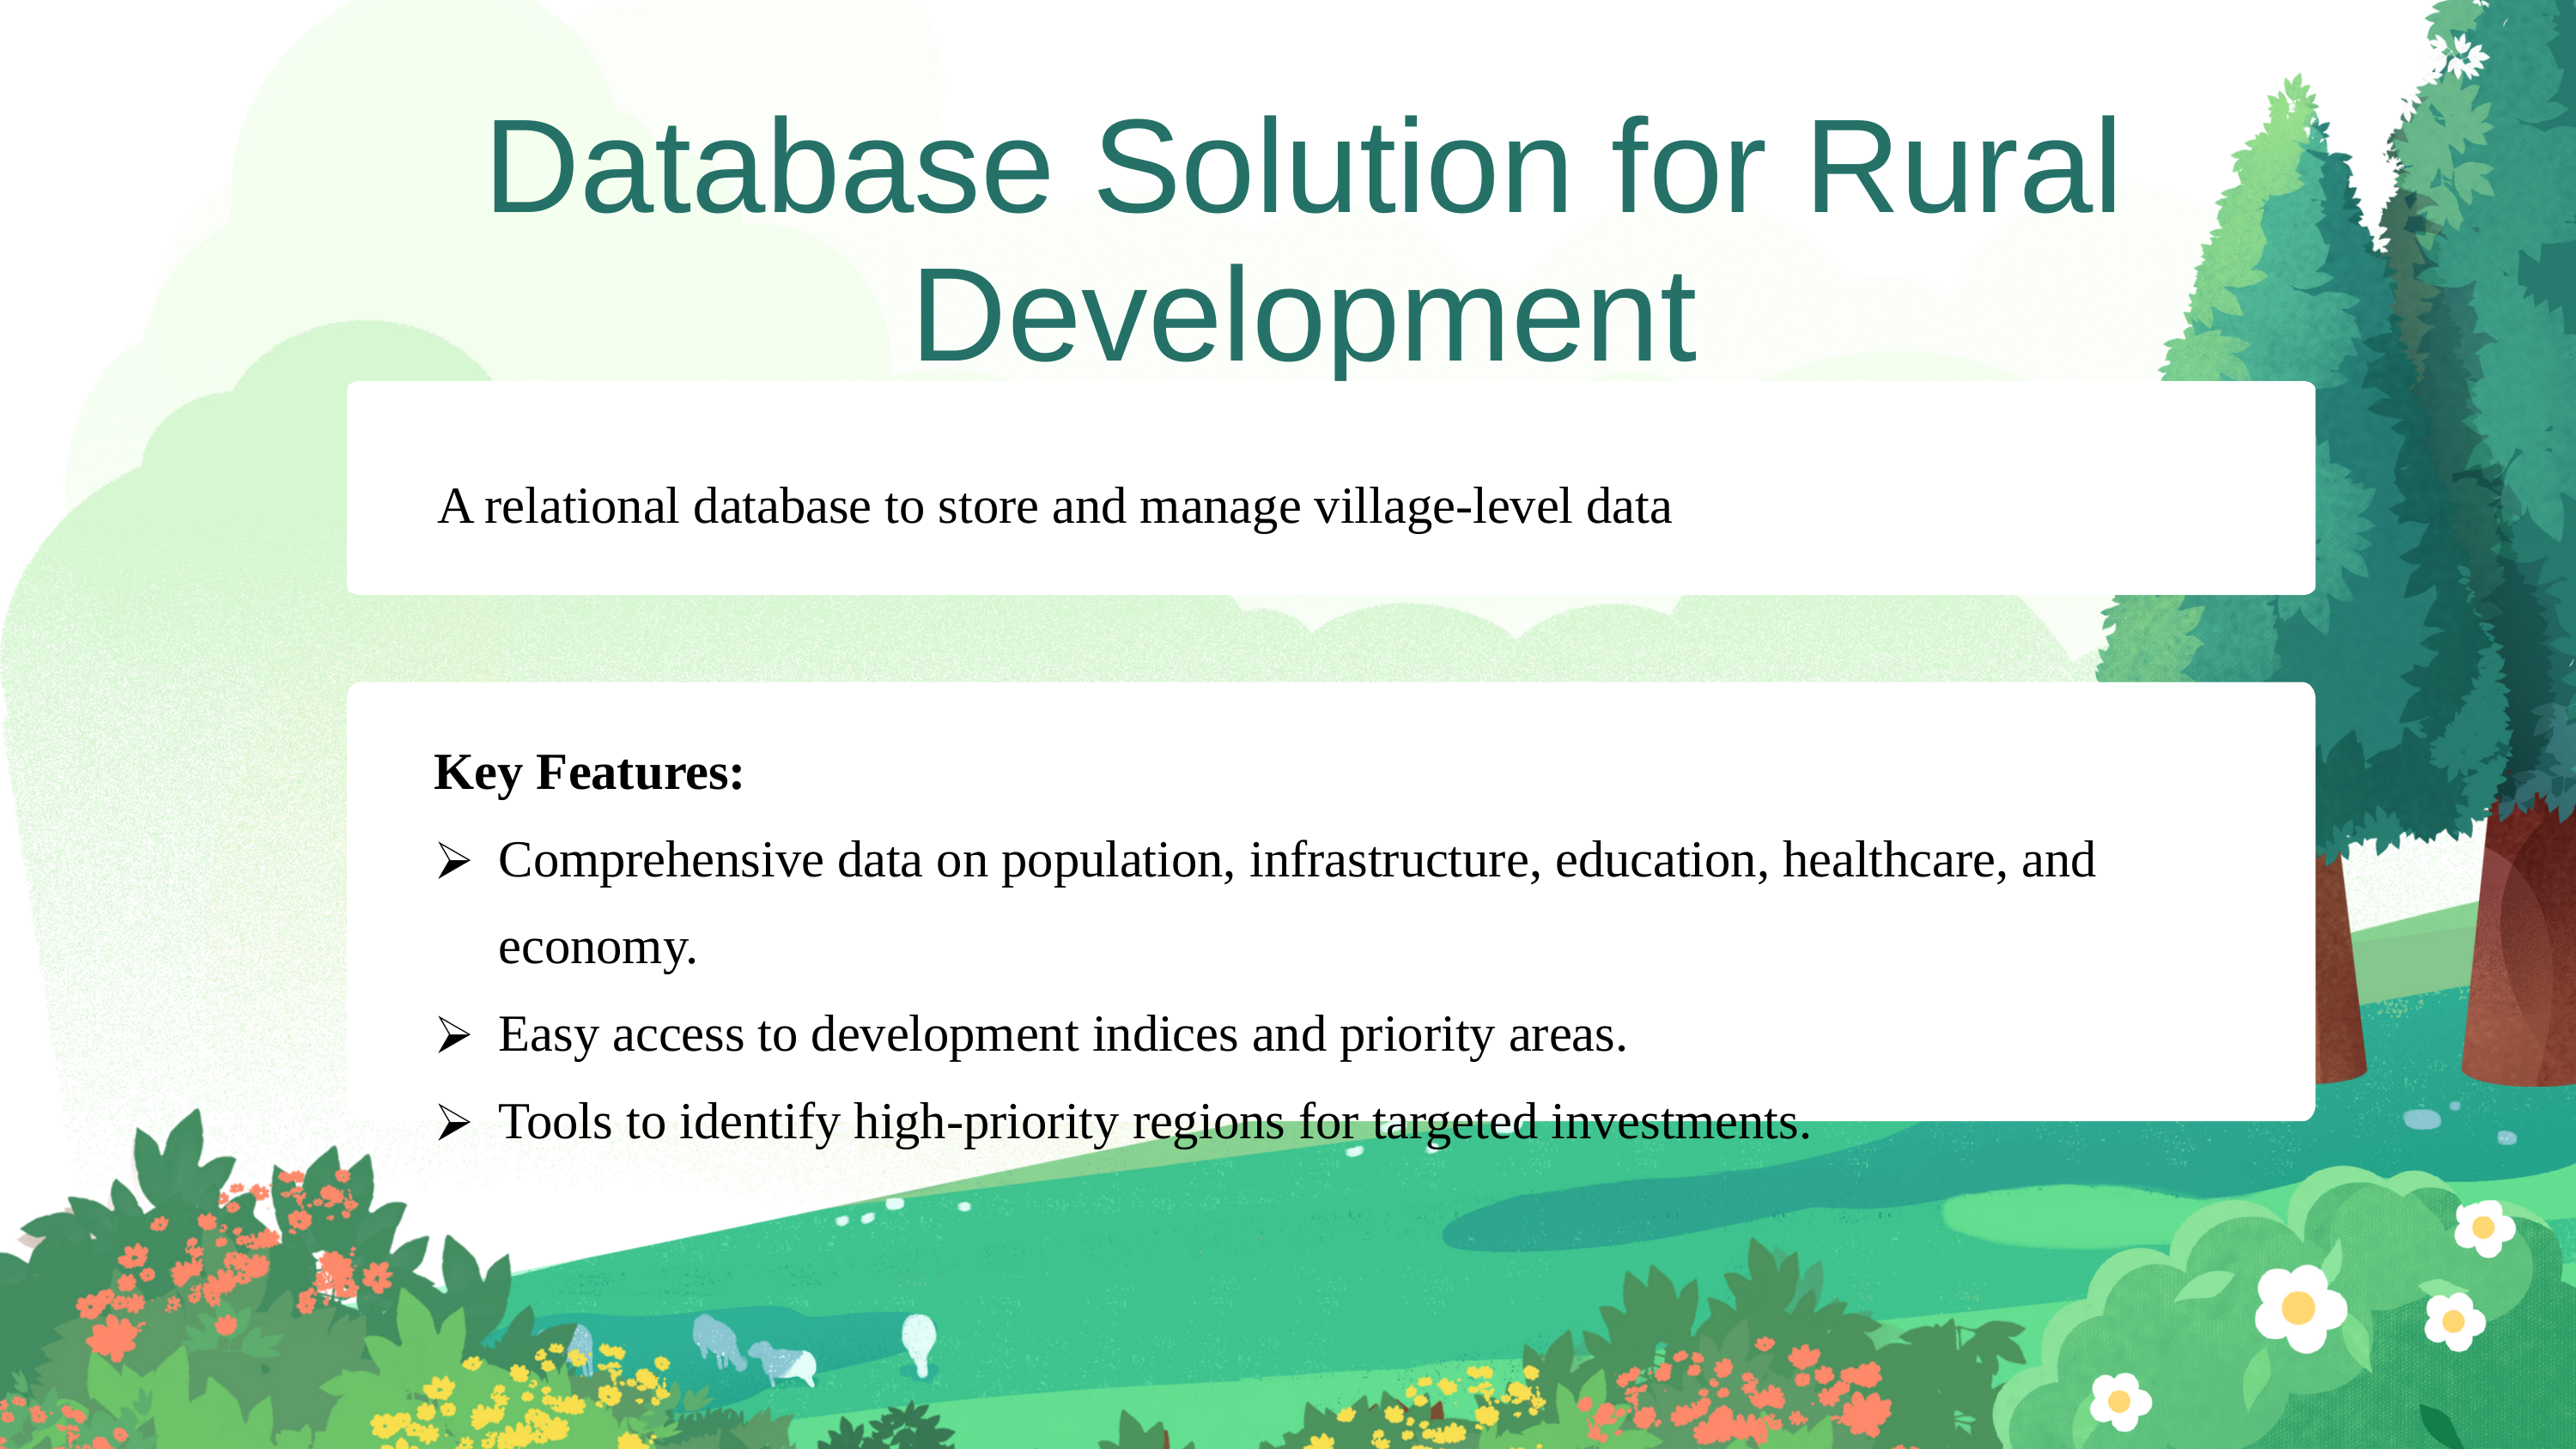

Database Solution for Rural Development

A relational database to store and manage village-level data

Key Features:
Comprehensive data on population, infrastructure, education, healthcare, and economy.
Easy access to development indices and priority areas.
Tools to identify high-priority regions for targeted investments.